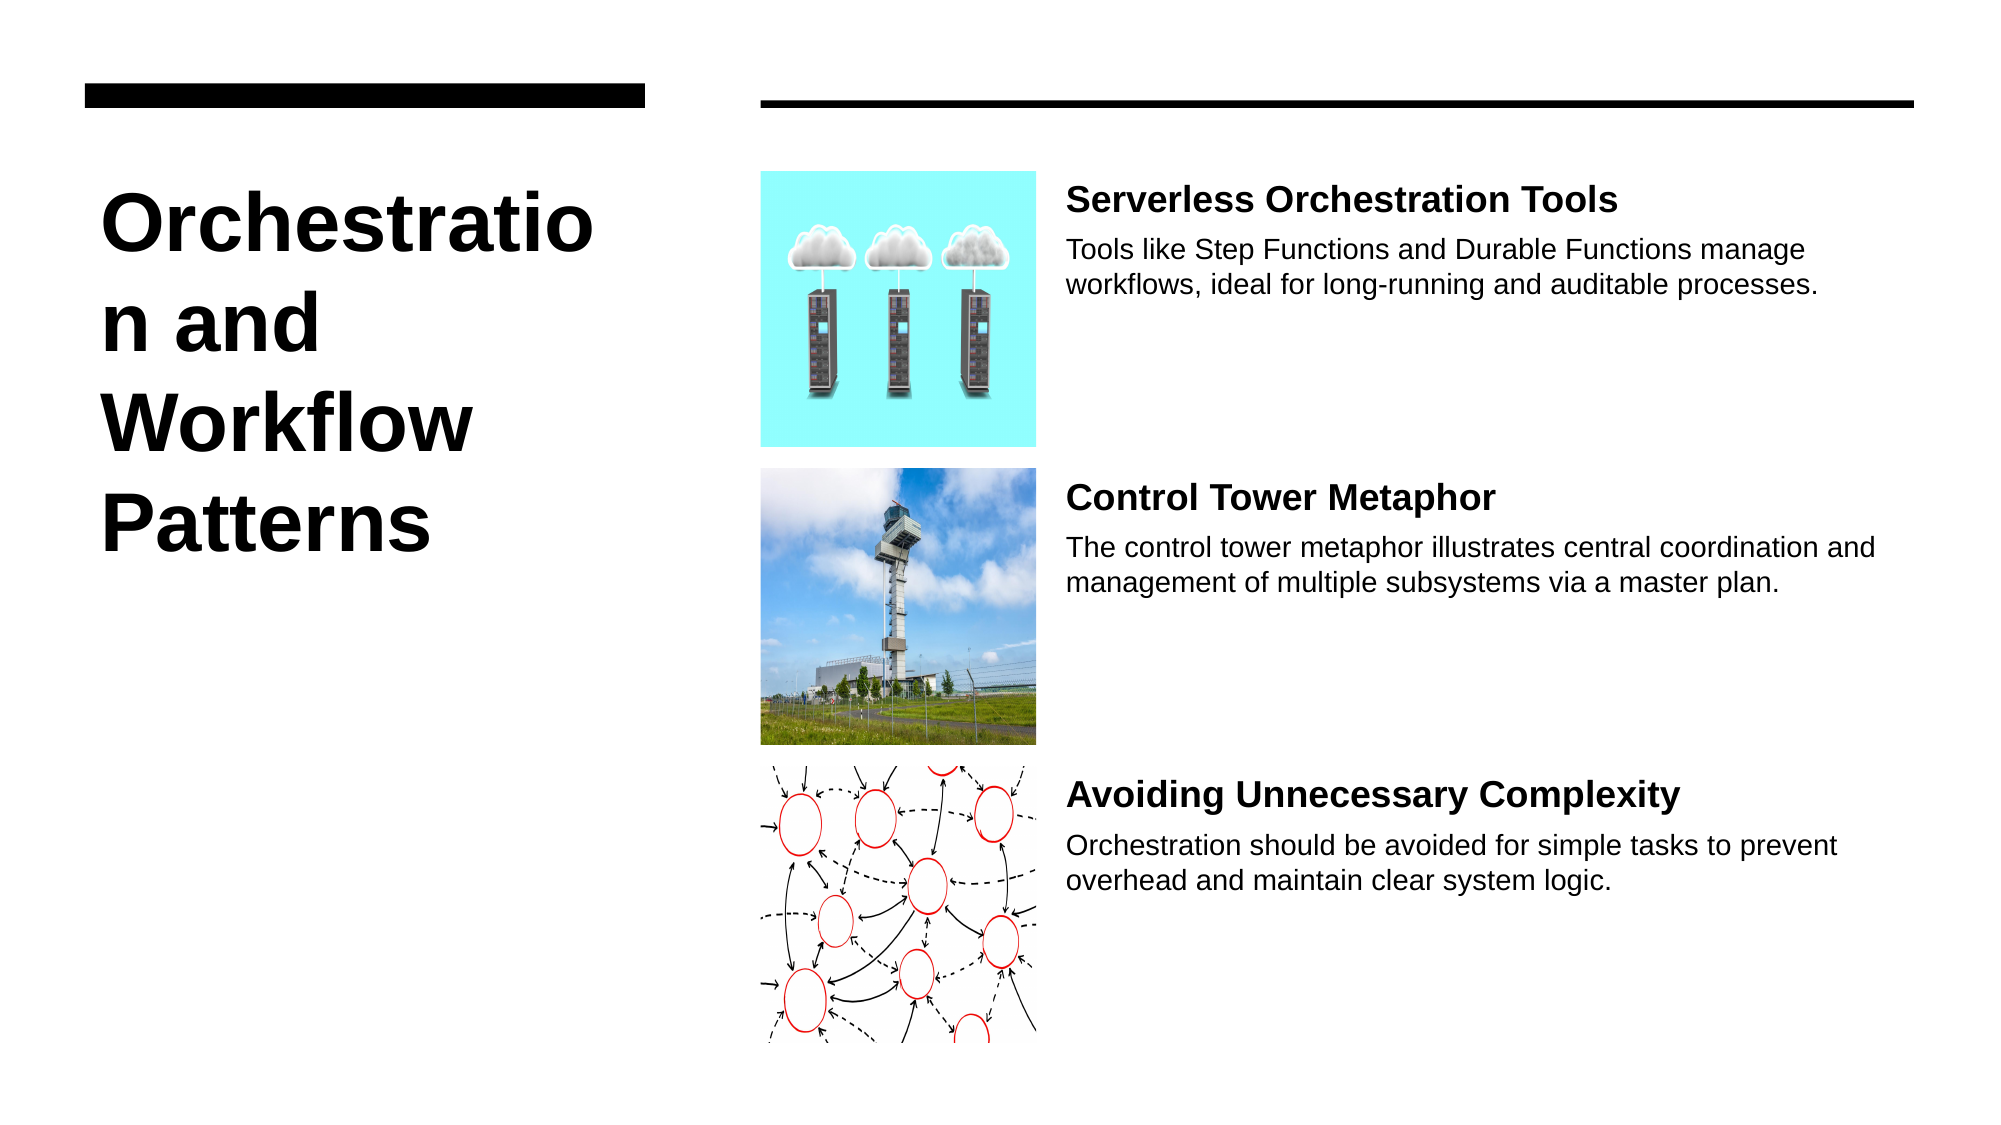

# Orchestration and Workflow Patterns
Serverless Orchestration Tools
Tools like Step Functions and Durable Functions manage workflows, ideal for long-running and auditable processes.
Control Tower Metaphor
The control tower metaphor illustrates central coordination and management of multiple subsystems via a master plan.
Avoiding Unnecessary Complexity
Orchestration should be avoided for simple tasks to prevent overhead and maintain clear system logic.